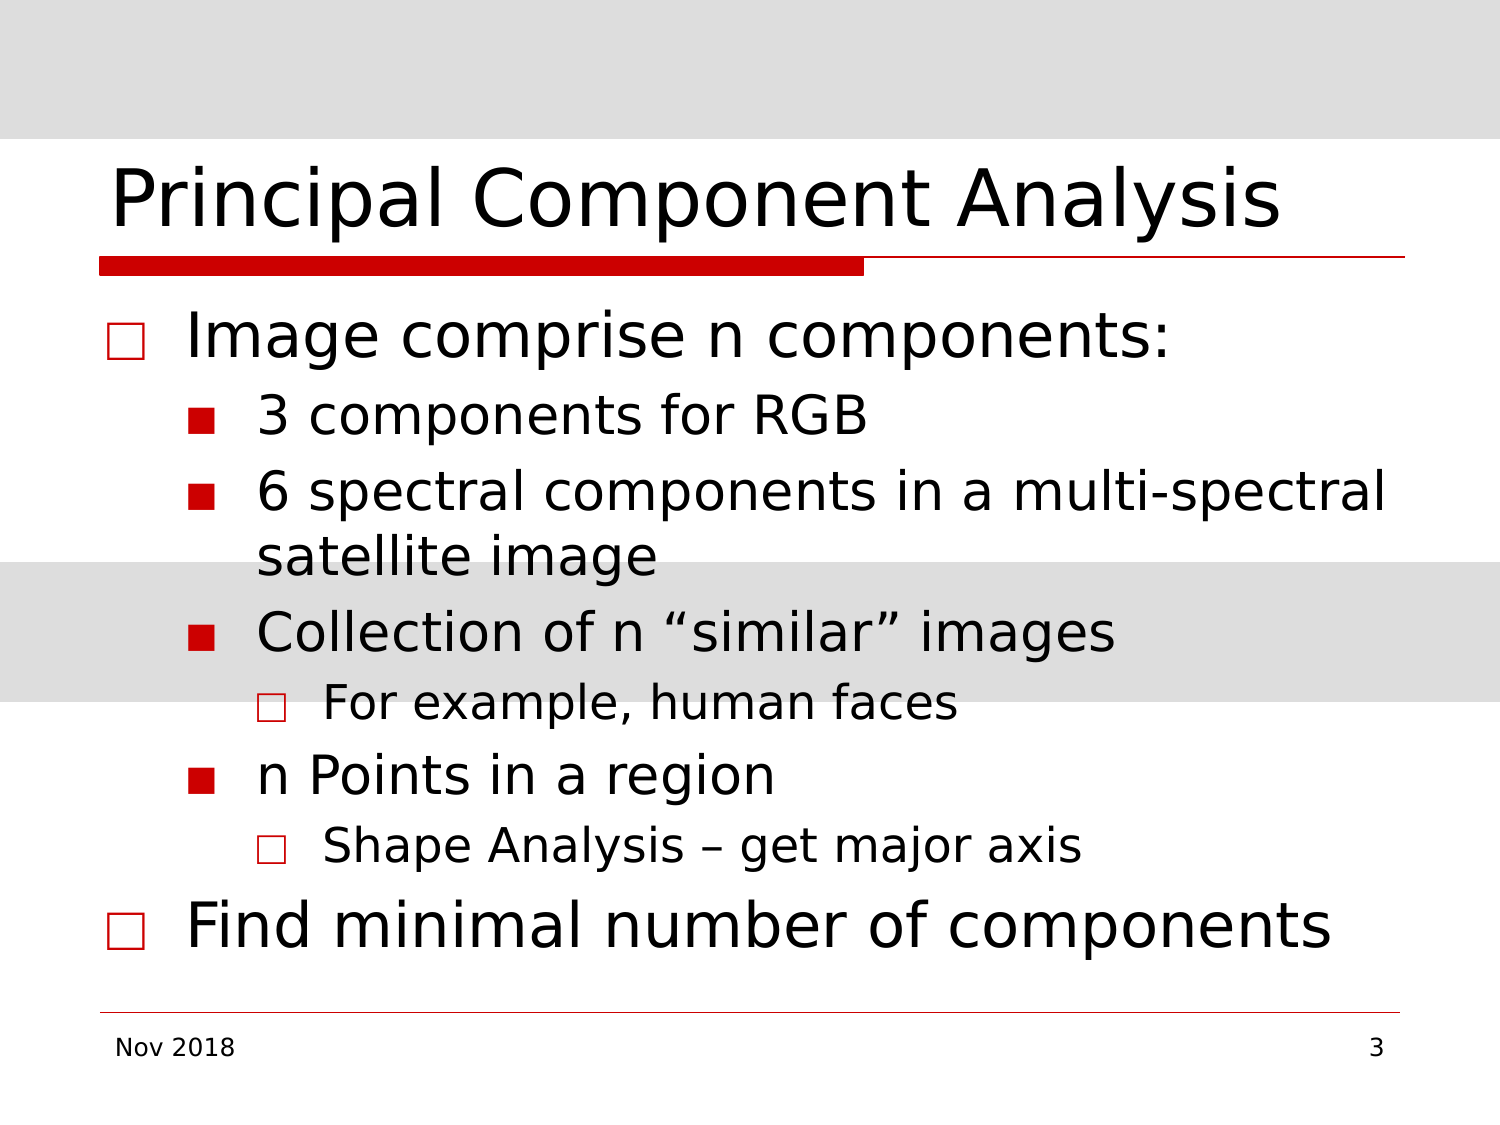

# Principal Component Analysis
Image comprise n components:
3 components for RGB
6 spectral components in a multi-spectral satellite image
Collection of n “similar” images
For example, human faces
n Points in a region
Shape Analysis – get major axis
Find minimal number of components

Nov 2018
3